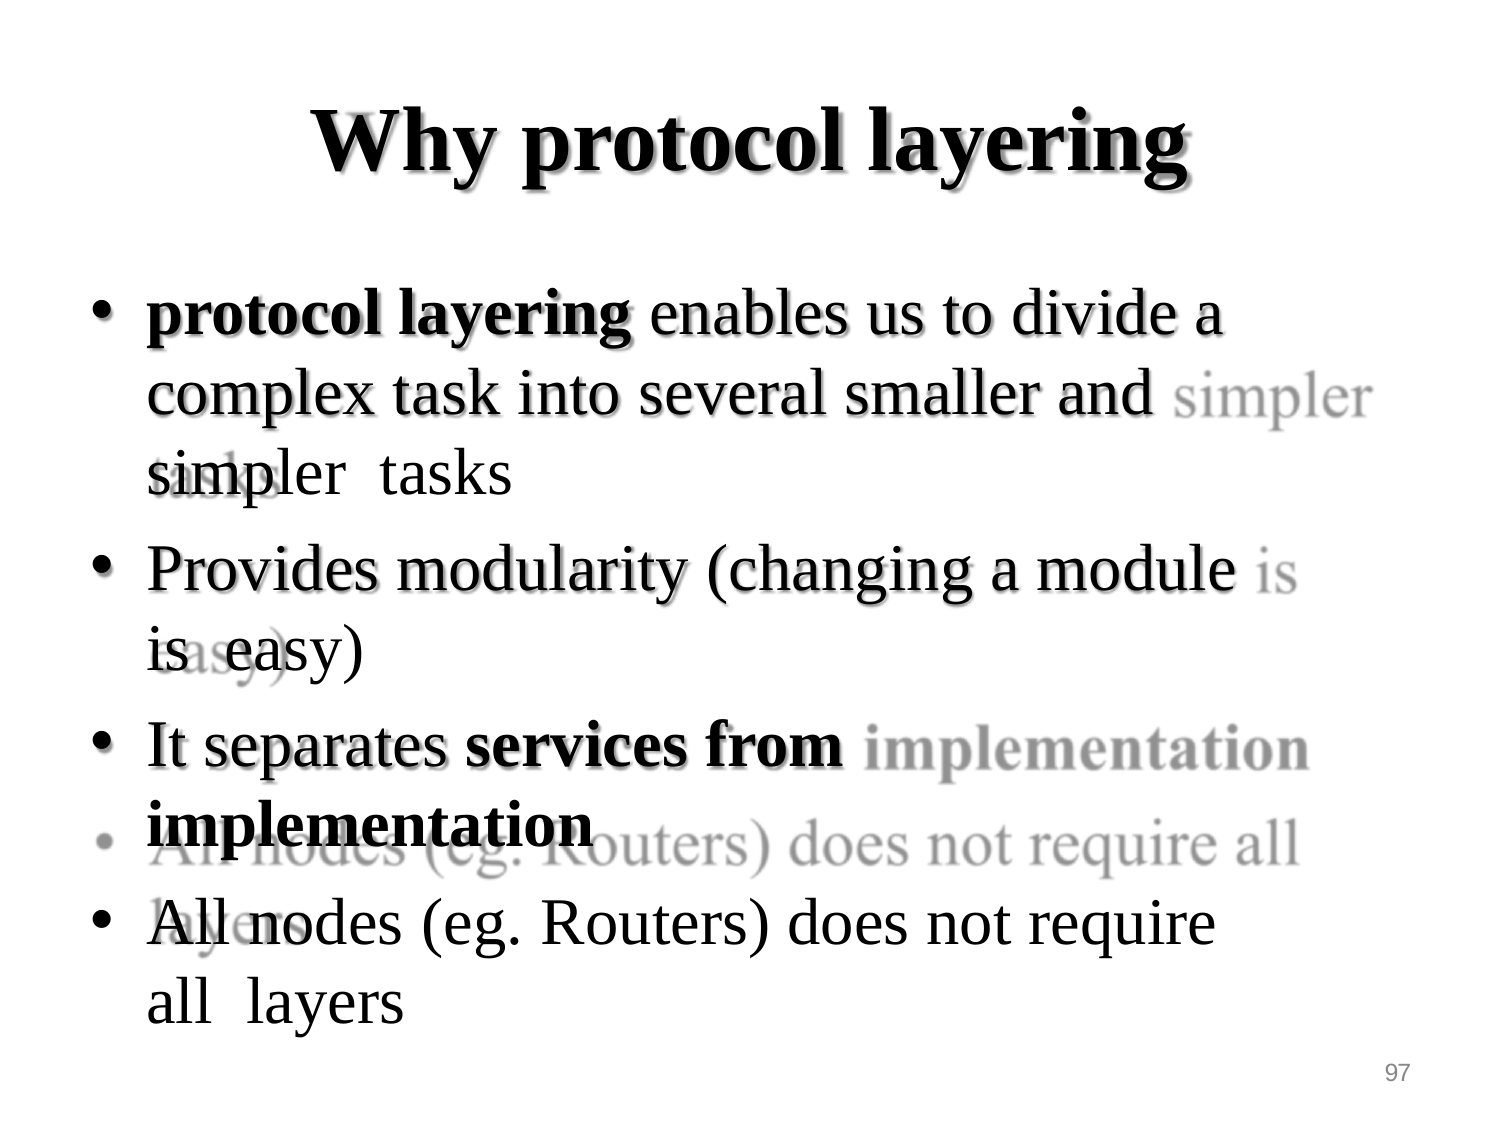

# Why protocol layering

protocol layering enables us to divide a  complex task into several smaller and simpler  tasks
Provides modularity (changing a module is  easy)
It separates services from implementation
All nodes (eg. Routers) does not require all  layers

97